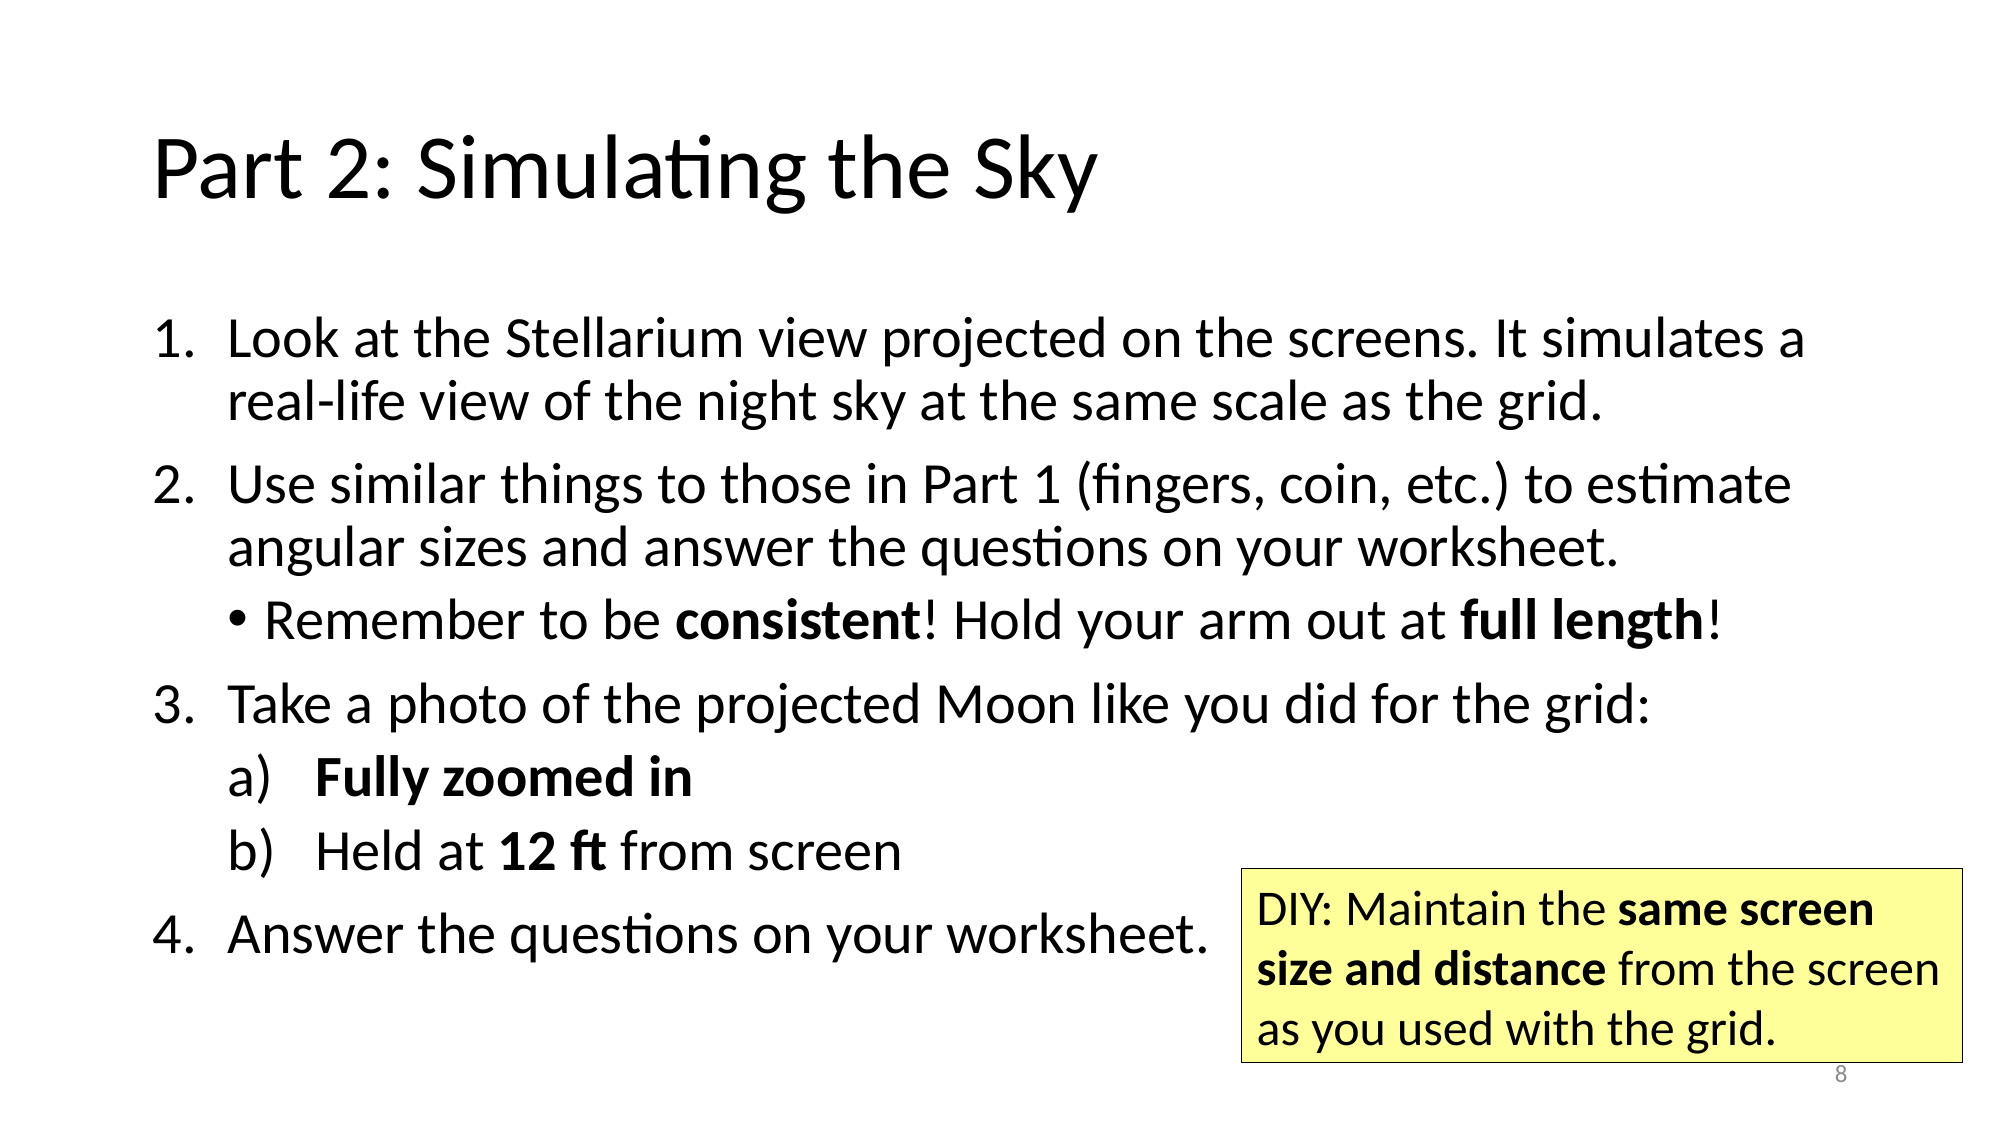

# Part 2: Simulating the Sky
Look at the Stellarium view projected on the screens. It simulates a real-life view of the night sky at the same scale as the grid.
Use similar things to those in Part 1 (fingers, coin, etc.) to estimate angular sizes and answer the questions on your worksheet.
Remember to be consistent! Hold your arm out at full length!
Take a photo of the projected Moon like you did for the grid:
 Fully zoomed in
 Held at 12 ft from screen
Answer the questions on your worksheet.
DIY: Maintain the same screen size and distance from the screen as you used with the grid.
8